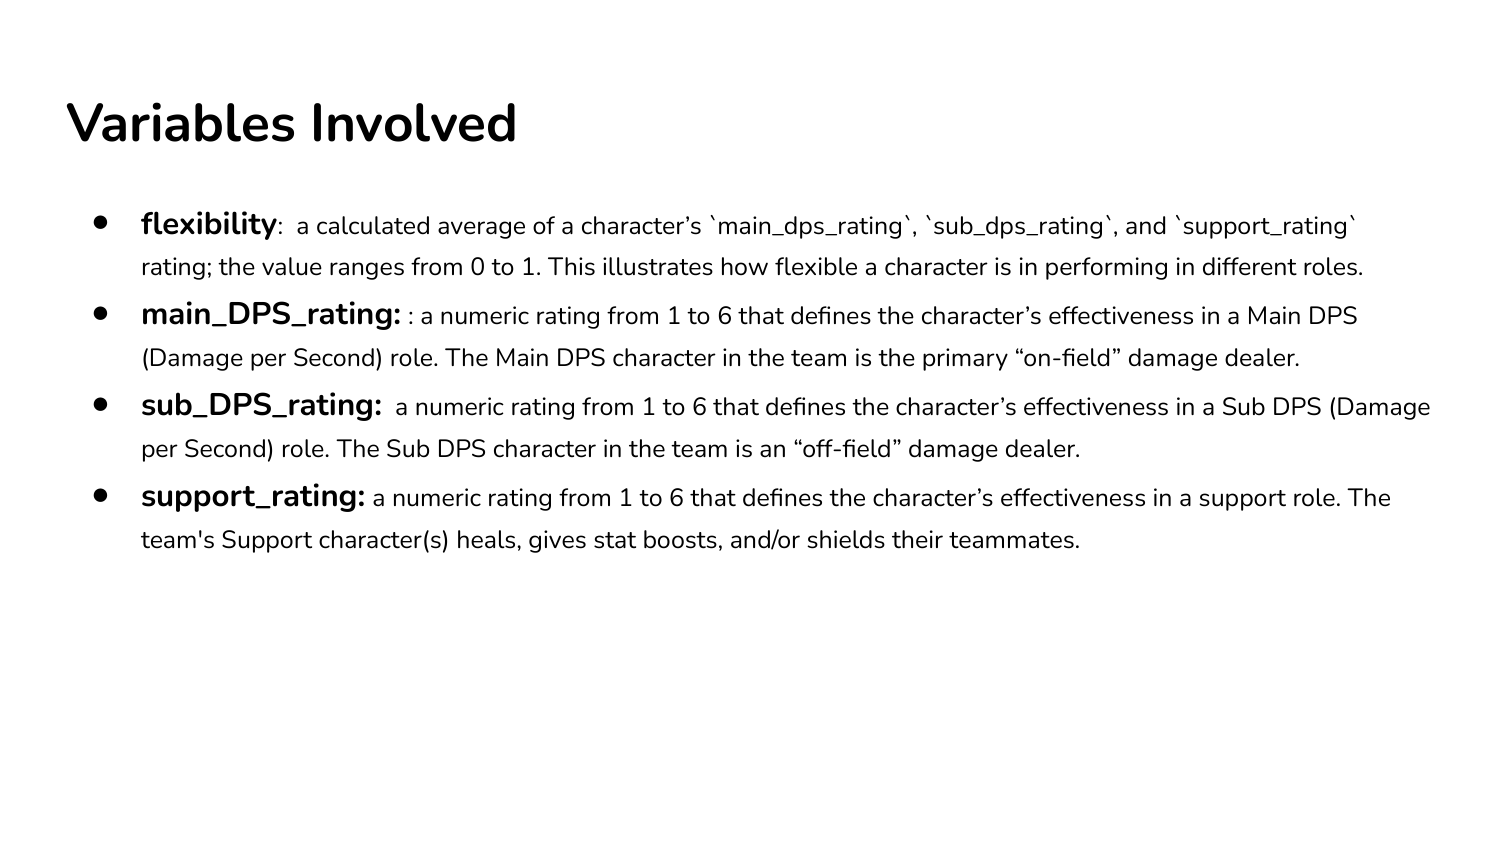

# Variables Involved
flexibility:  a calculated average of a character’s `main_dps_rating`, `sub_dps_rating`, and `support_rating` rating; the value ranges from 0 to 1. This illustrates how flexible a character is in performing in different roles.
main_DPS_rating: : a numeric rating from 1 to 6 that defines the character’s effectiveness in a Main DPS (Damage per Second) role. The Main DPS character in the team is the primary “on-field” damage dealer.
sub_DPS_rating:  a numeric rating from 1 to 6 that defines the character’s effectiveness in a Sub DPS (Damage per Second) role. The Sub DPS character in the team is an “off-field” damage dealer.
support_rating: a numeric rating from 1 to 6 that defines the character’s effectiveness in a support role. The team's Support character(s) heals, gives stat boosts, and/or shields their teammates.